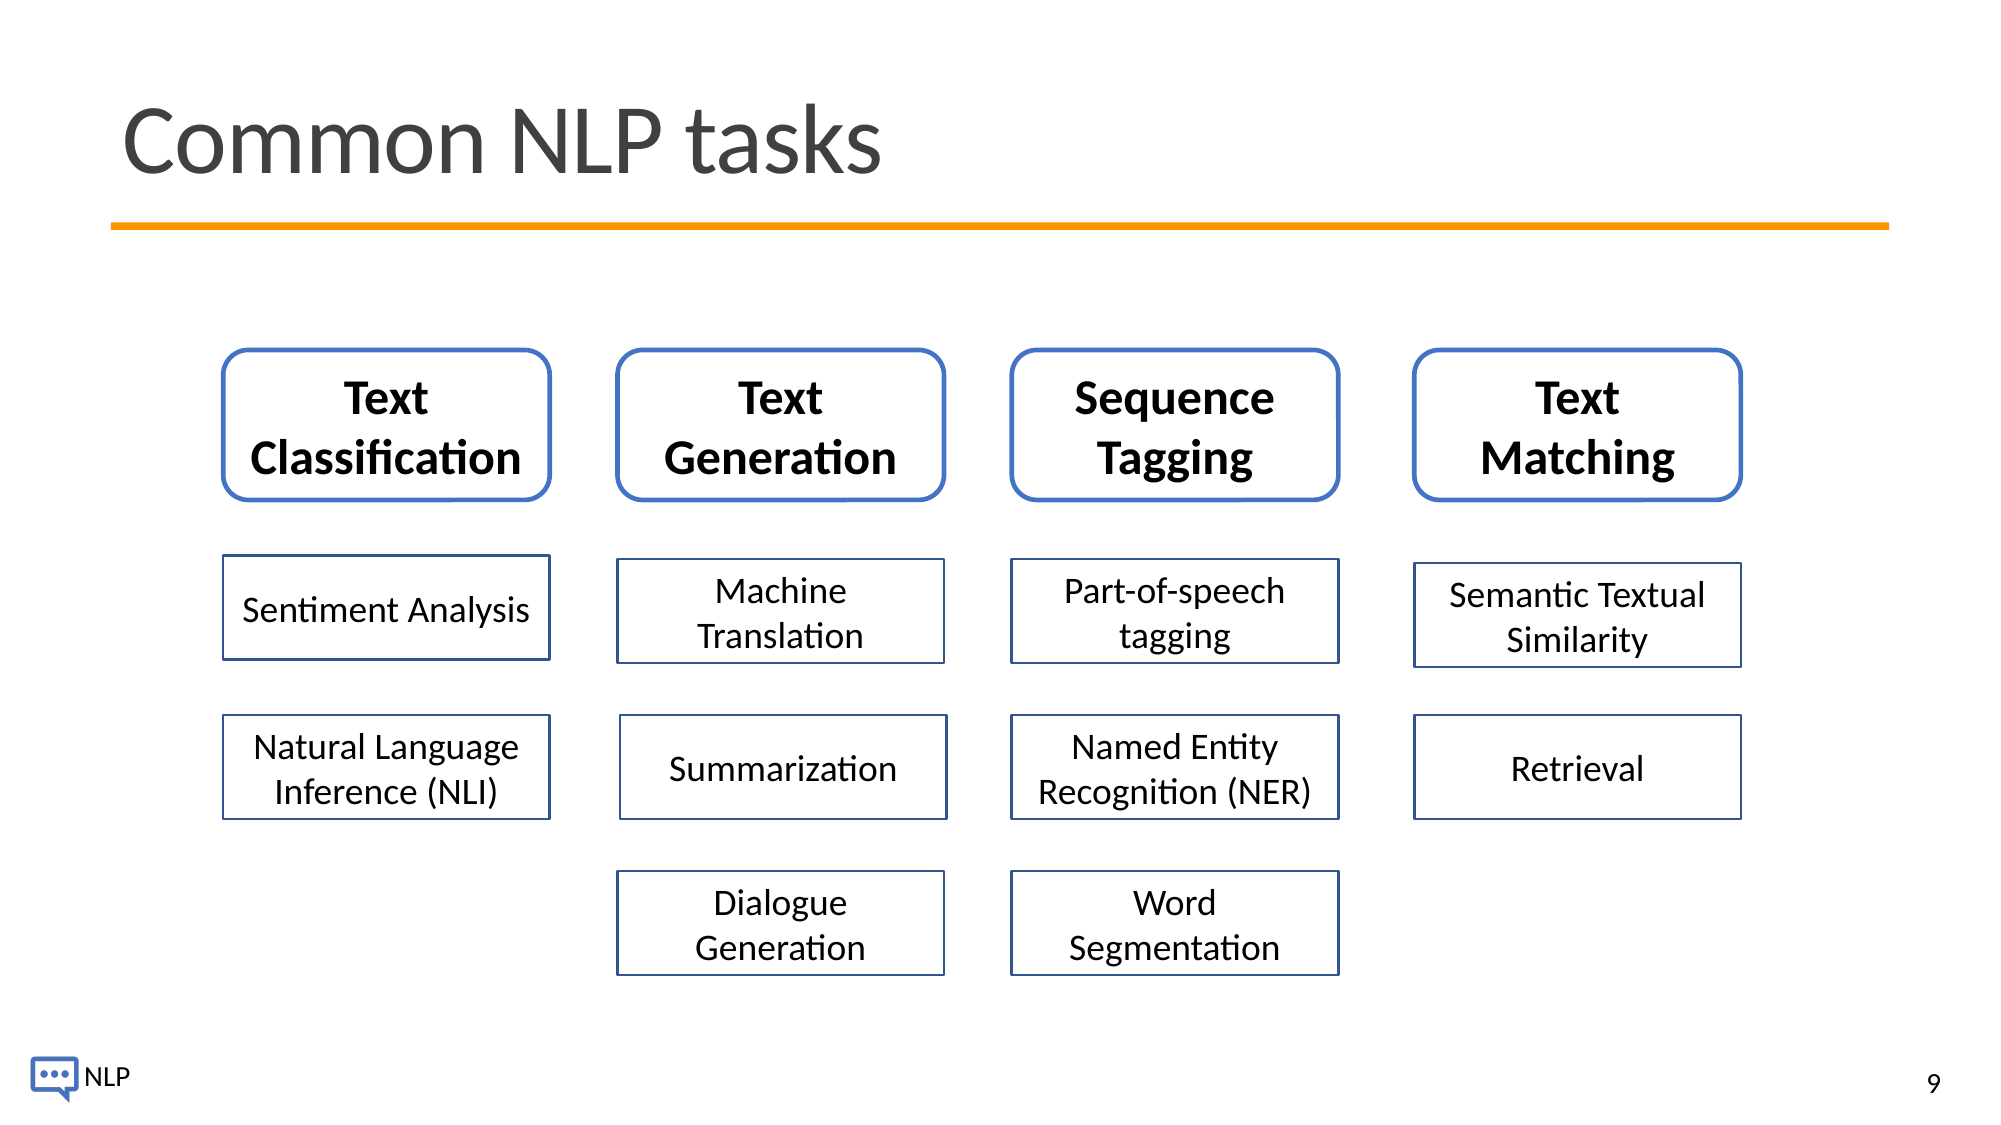

# Common NLP tasks
Text Classification
Text Generation
Sequence Tagging
Text Matching
Sentiment Analysis
Machine Translation
Part-of-speech tagging
Semantic Textual Similarity
Natural Language Inference (NLI)
Summarization
Named Entity Recognition (NER)
Retrieval
Dialogue Generation
Word Segmentation
9